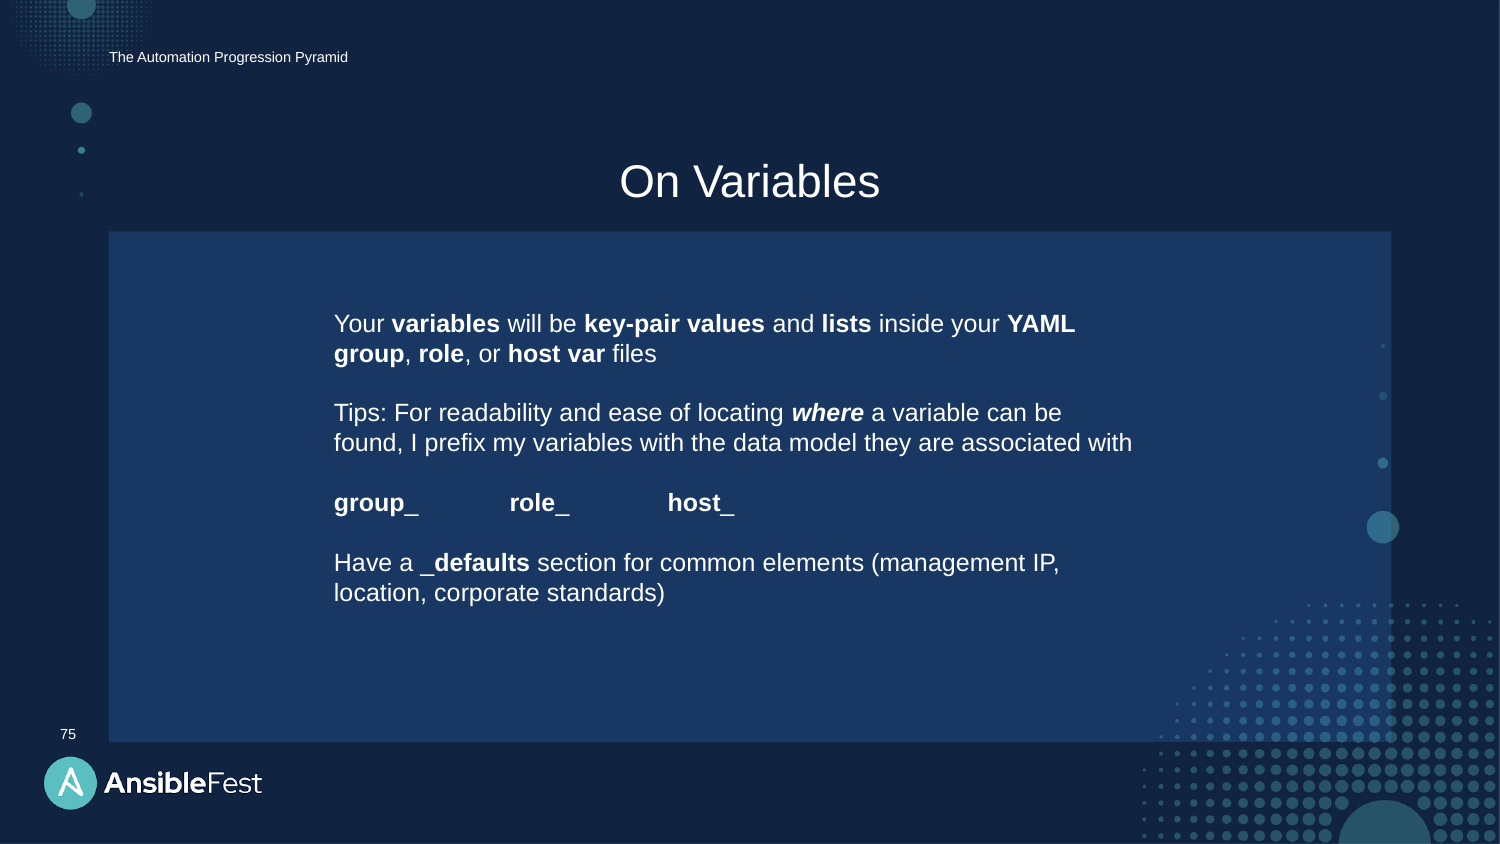

The Automation Progression Pyramid
On Variables
Your variables will be key-pair values and lists inside your YAML group, role, or host var files

Tips: For readability and ease of locating where a variable can be found, I prefix my variables with the data model they are associated with

group_             role_              host_
Have a _defaults section for common elements (management IP, location, corporate standards)
75